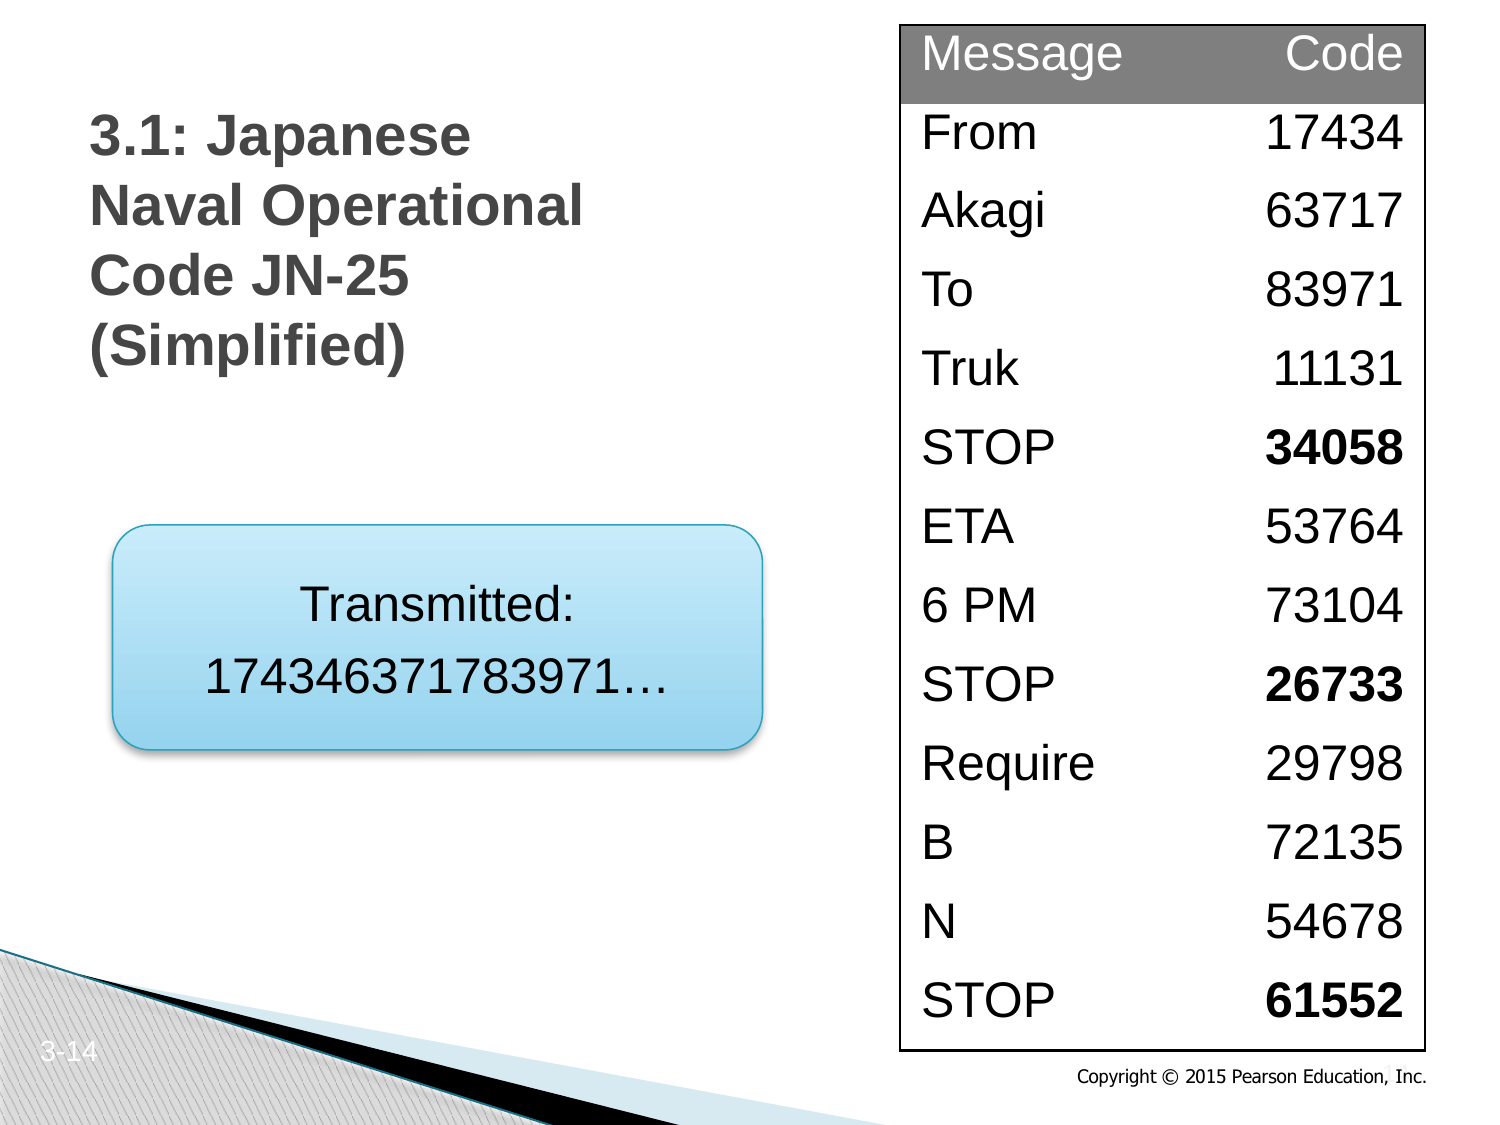

| Message | Code |
| --- | --- |
| From | 17434 |
| Akagi | 63717 |
| To | 83971 |
| Truk | 11131 |
| STOP | 34058 |
| ETA | 53764 |
| 6 PM | 73104 |
| STOP | 26733 |
| Require | 29798 |
| B | 72135 |
| N | 54678 |
| STOP | 61552 |
# 3.1: Japanese Naval Operational Code JN-25 (Simplified)
Transmitted:
174346371783971…
3-14